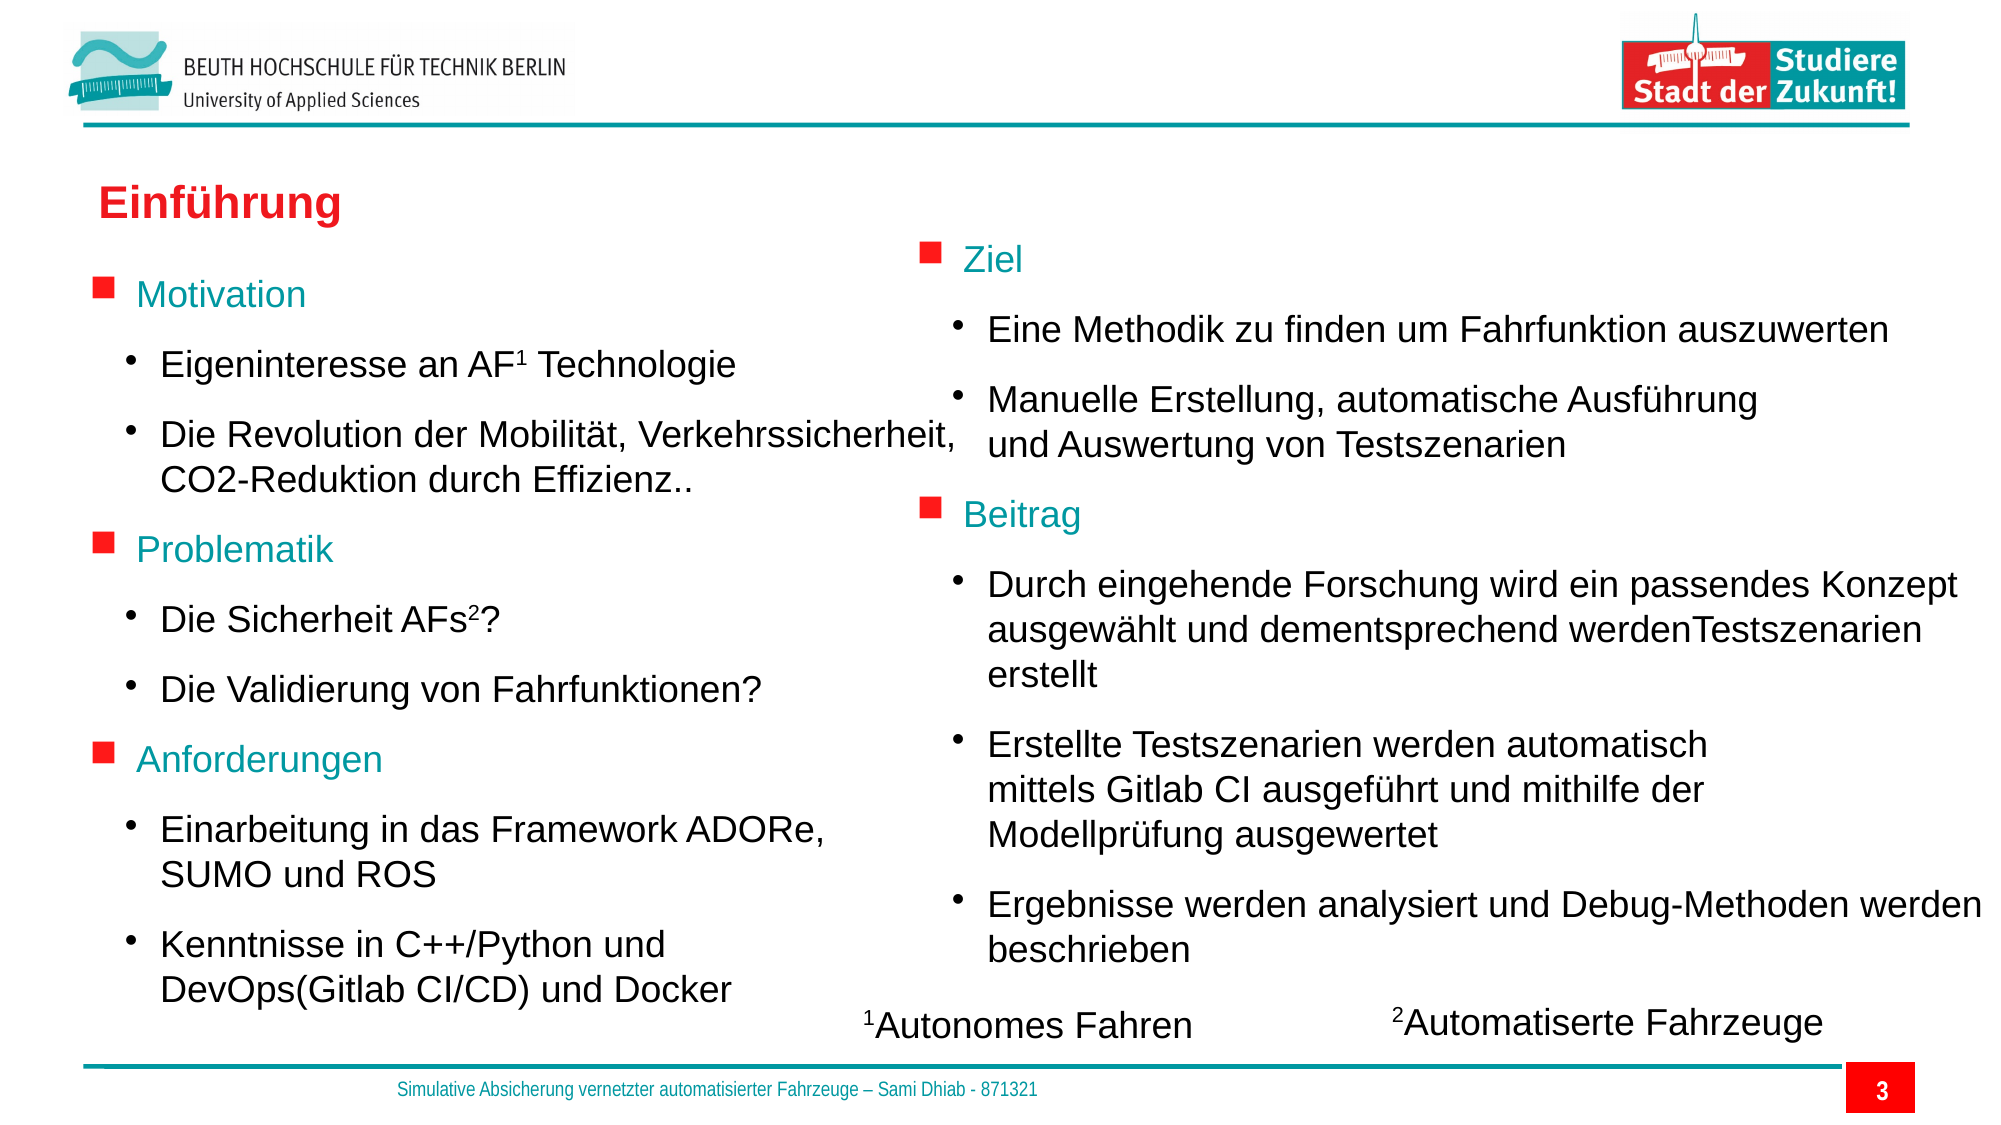

Einführung
Ziel
Eine Methodik zu finden um Fahrfunktion auszuwerten
Manuelle Erstellung, automatische Ausführung
und Auswertung von Testszenarien
Beitrag
Durch eingehende Forschung wird ein passendes Konzept
ausgewählt und dementsprechend werdenTestszenarien
erstellt
Erstellte Testszenarien werden automatisch
mittels Gitlab CI ausgeführt und mithilfe der
Modellprüfung ausgewertet
Ergebnisse werden analysiert und Debug-Methoden werden
beschrieben

Motivation
Eigeninteresse an AF1 Technologie
Die Revolution der Mobilität, Verkehrssicherheit,
CO2-Reduktion durch Effizienz..
Problematik
Die Sicherheit AFs2?
Die Validierung von Fahrfunktionen?
Anforderungen
Einarbeitung in das Framework ADORe,
SUMO und ROS
Kenntnisse in C++/Python und
DevOps(Gitlab CI/CD) und Docker

2Automatiserte Fahrzeuge
1Autonomes Fahren
3
 Simulative Absicherung vernetzter automatisierter Fahrzeuge – Sami Dhiab - 871321